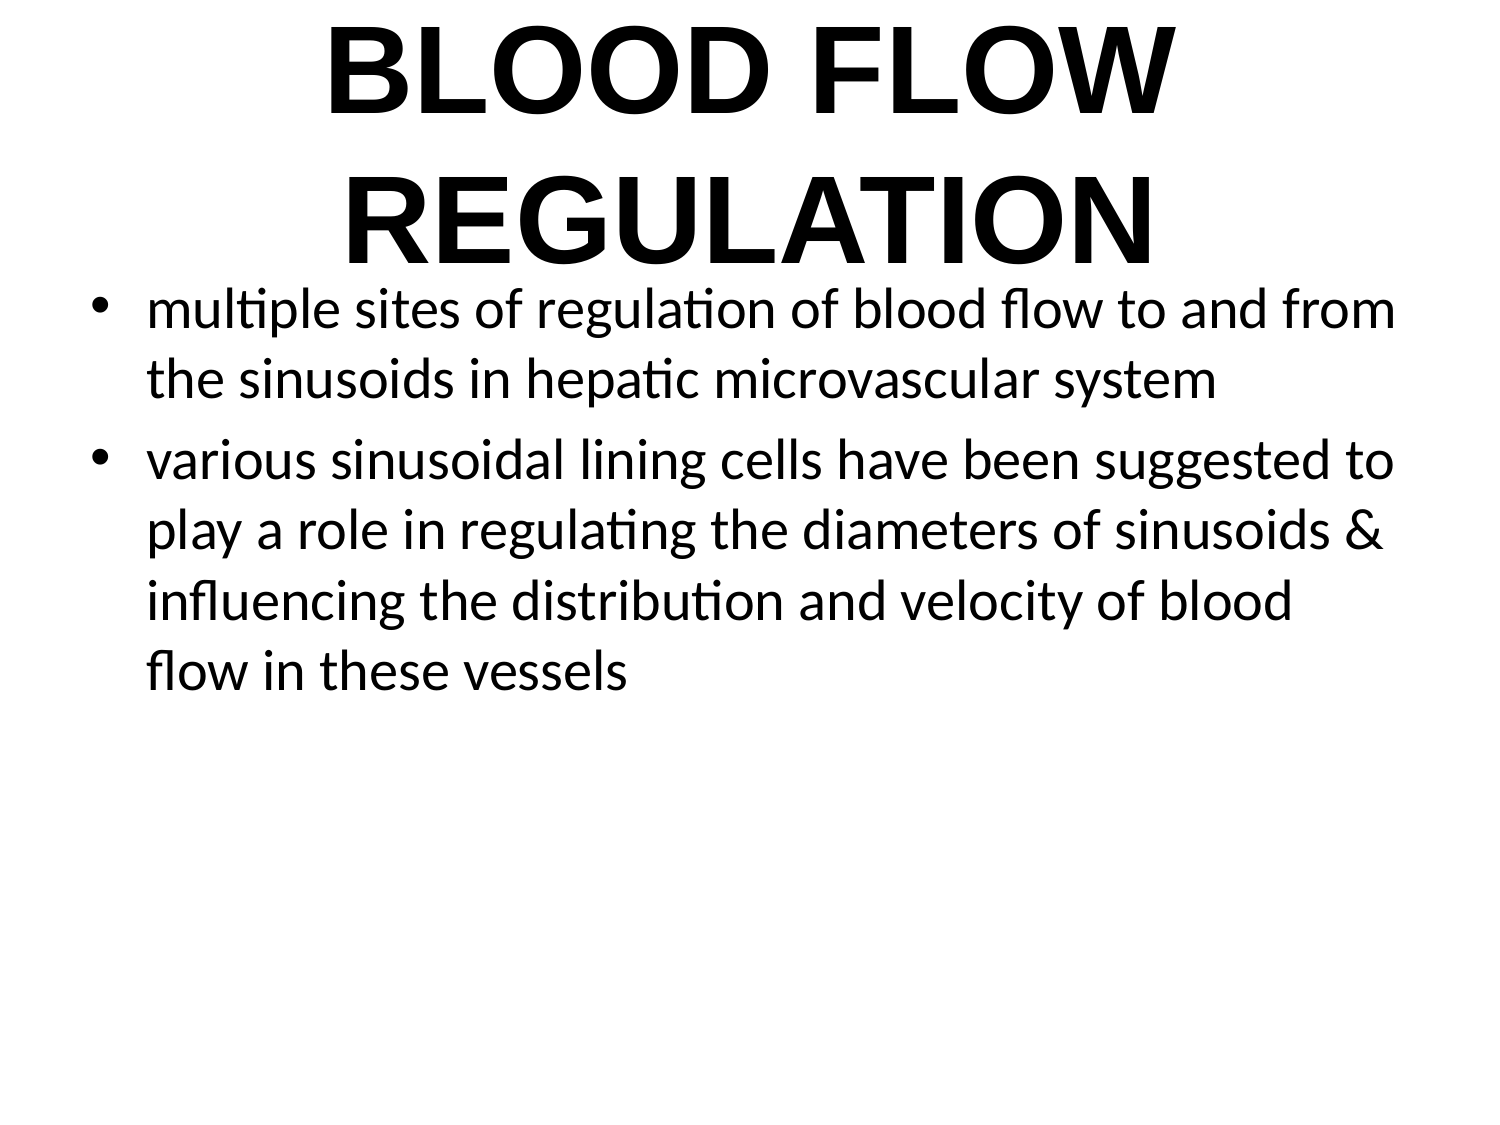

# Blood Flow Regulation
multiple sites of regulation of blood flow to and from the sinusoids in hepatic microvascular system
various sinusoidal lining cells have been suggested to play a role in regulating the diameters of sinusoids & influencing the distribution and velocity of blood flow in these vessels